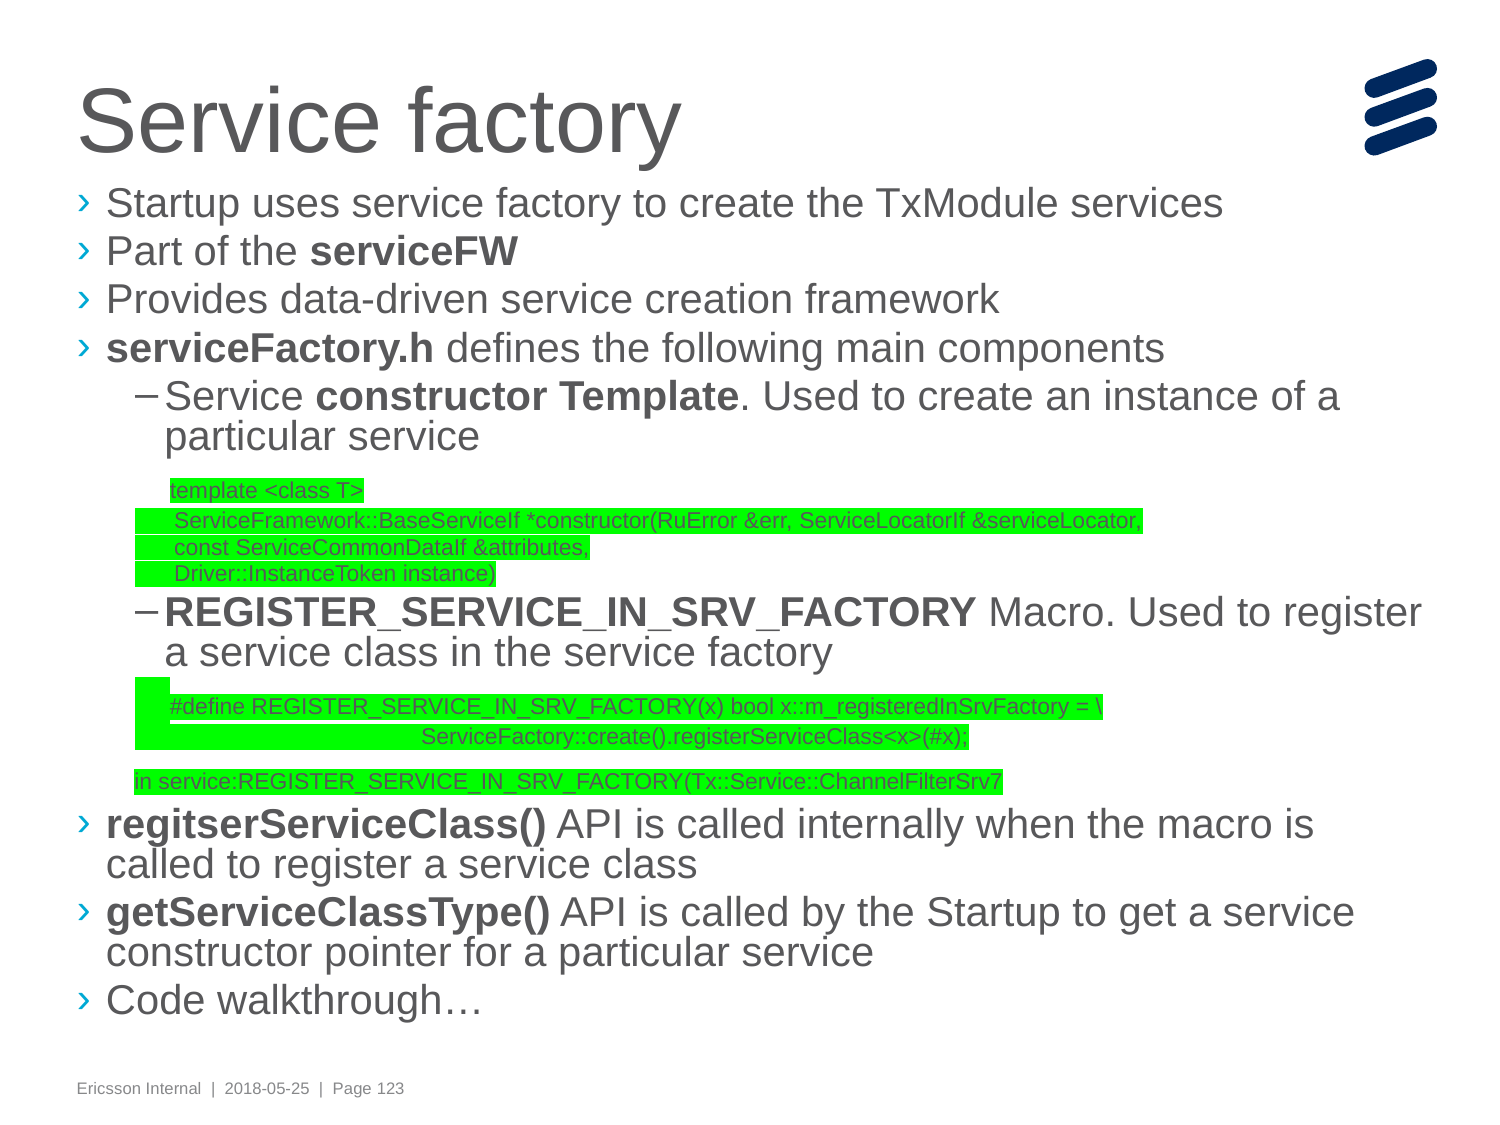

# Service factory
Startup uses service factory to create the TxModule services
Part of the serviceFW
Provides data-driven service creation framework
serviceFactory.h defines the following main components
Service constructor Template. Used to create an instance of a particular service
   template <class T>
      ServiceFramework::BaseServiceIf *constructor(RuError &err, ServiceLocatorIf &serviceLocator,
      const ServiceCommonDataIf &attributes,
      Driver::InstanceToken instance)
REGISTER_SERVICE_IN_SRV_FACTORY Macro. Used to register a service class in the service factory
   #define REGISTER_SERVICE_IN_SRV_FACTORY(x) bool x::m_registeredInSrvFactory = \
                                            ServiceFactory::create().registerServiceClass<x>(#x);
     in service:REGISTER_SERVICE_IN_SRV_FACTORY(Tx::Service::ChannelFilterSrv7
regitserServiceClass() API is called internally when the macro is called to register a service class
getServiceClassType() API is called by the Startup to get a service constructor pointer for a particular service
Code walkthrough…